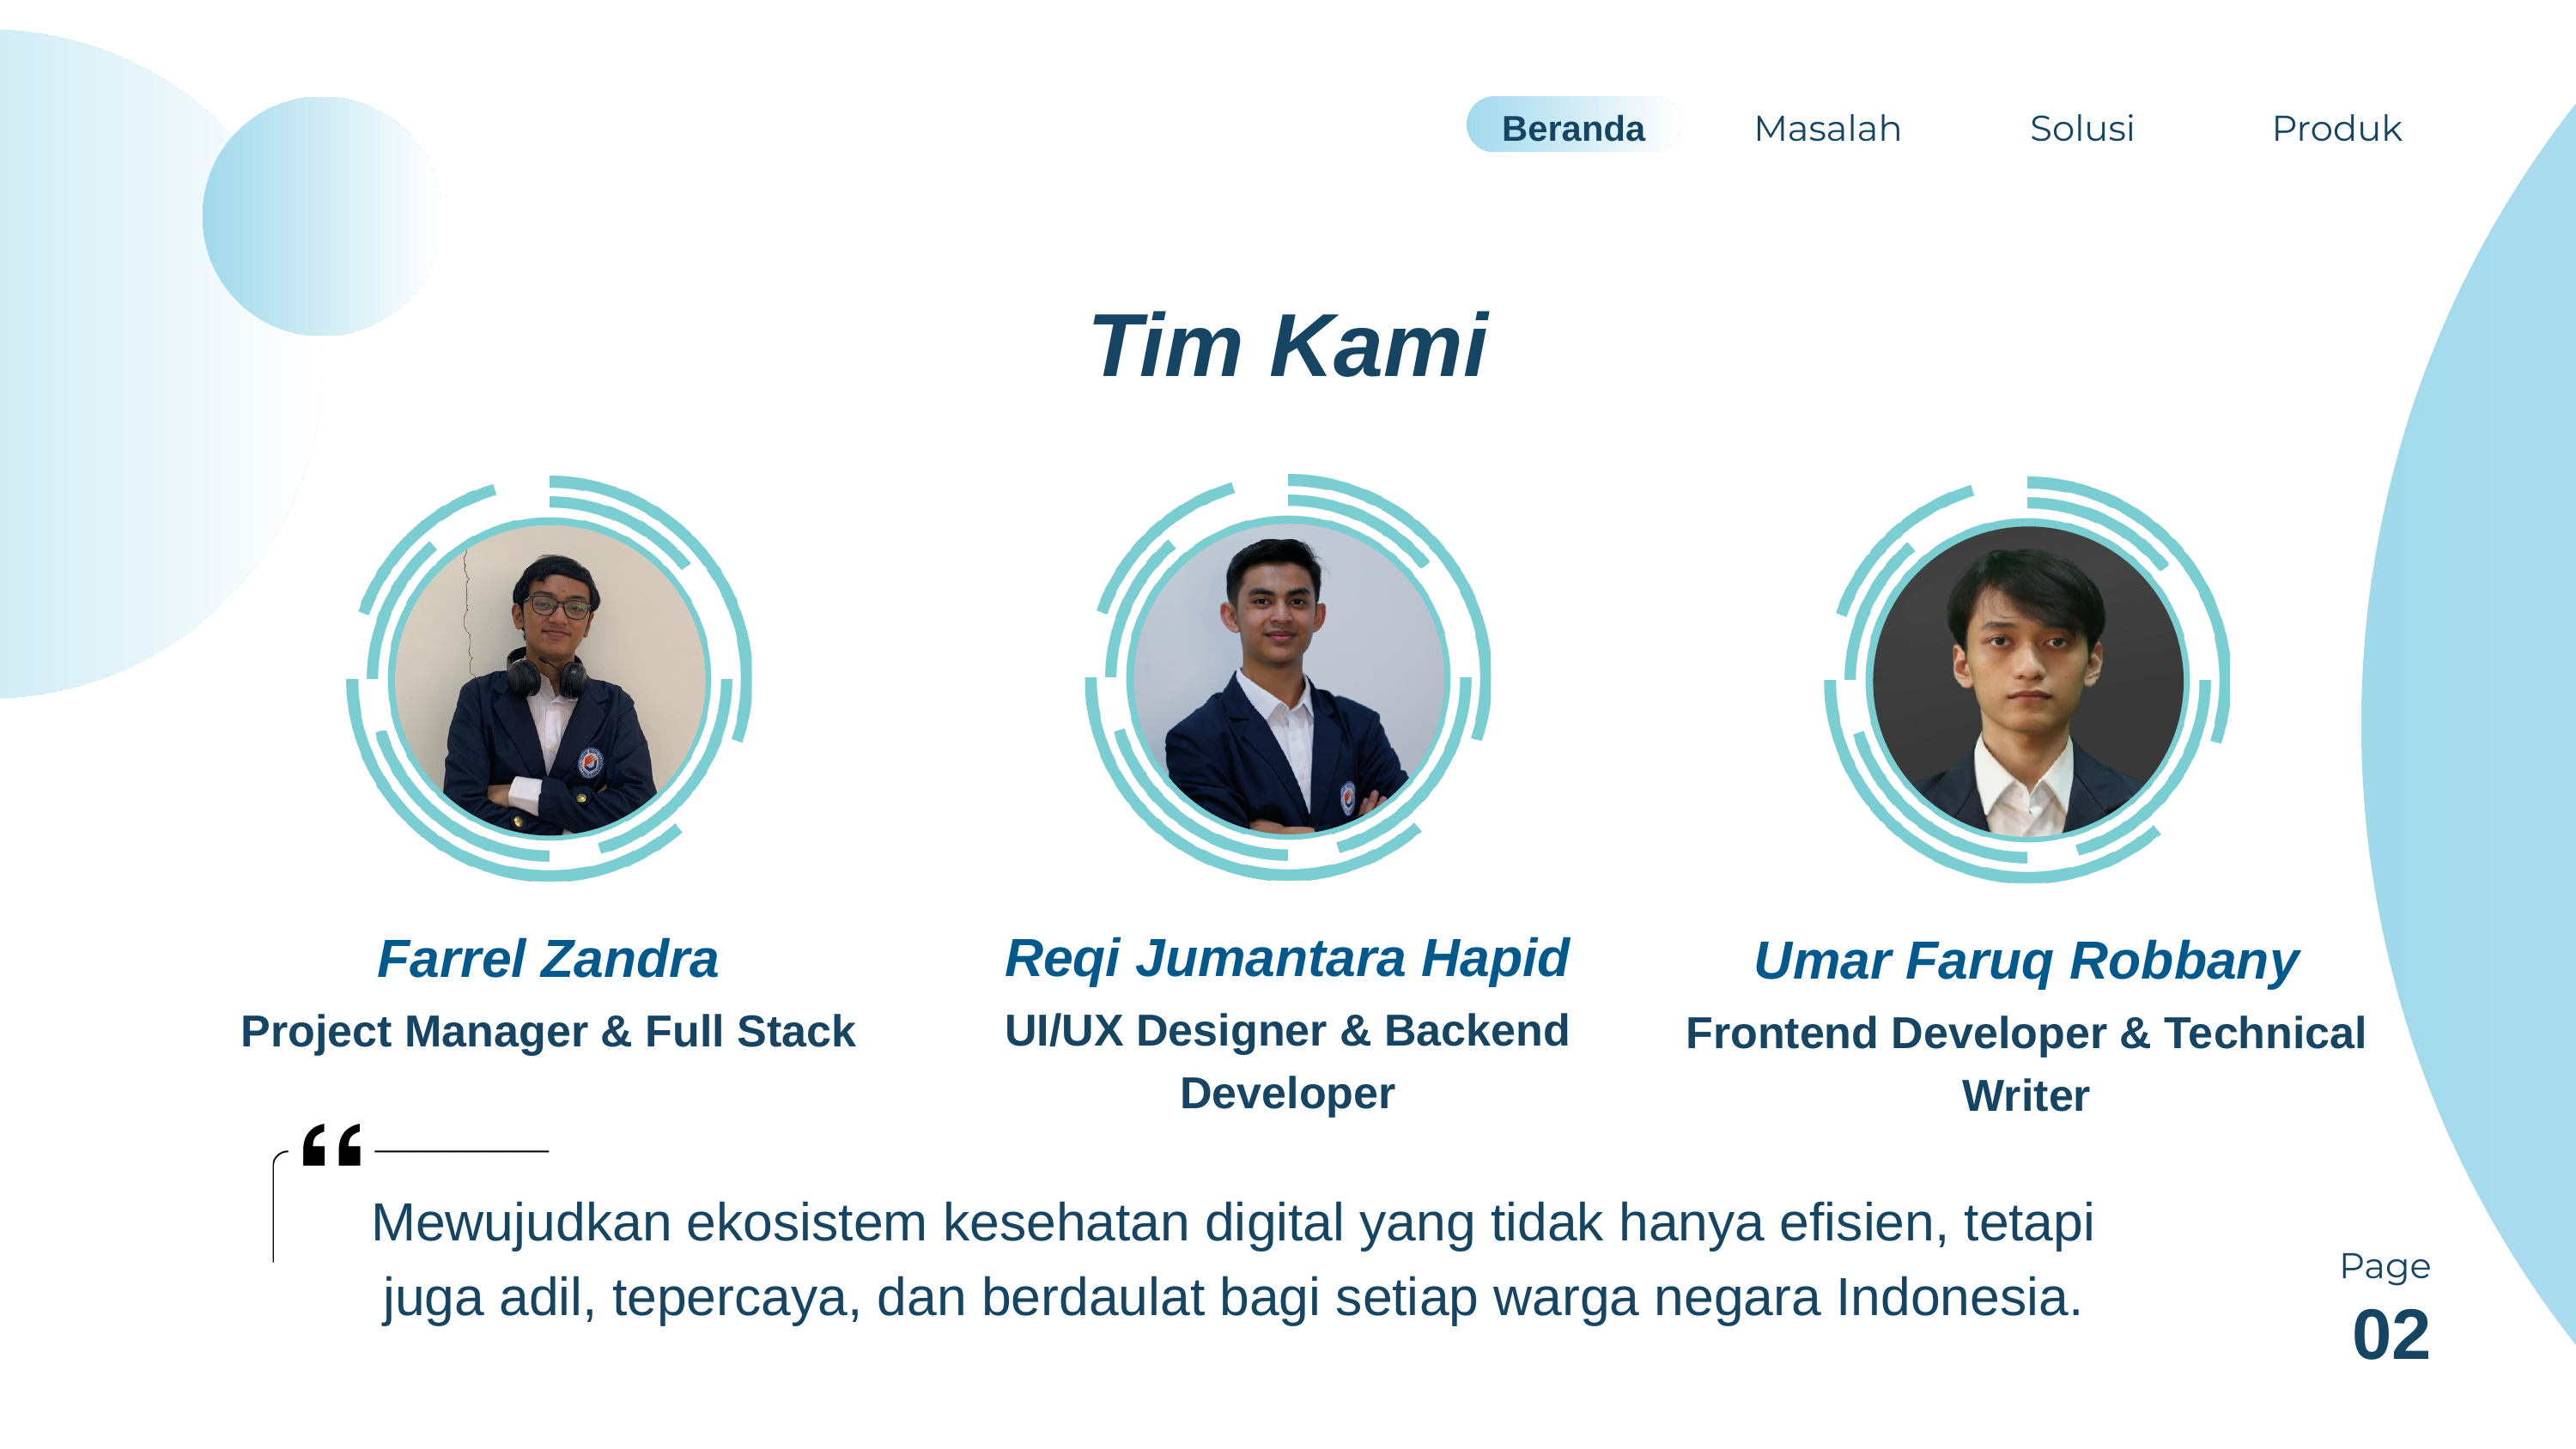

Beranda
Masalah
Solusi
Produk
Tim Kami

Reqi Jumantara Hapid
Farrel Zandra
Umar Faruq Robbany
UI/UX Designer & Backend Developer
Project Manager & Full Stack
Frontend Developer & Technical Writer

Mewujudkan ekosistem kesehatan digital yang tidak hanya efisien, tetapi juga adil, tepercaya, dan berdaulat bagi setiap warga negara Indonesia.
Page
02